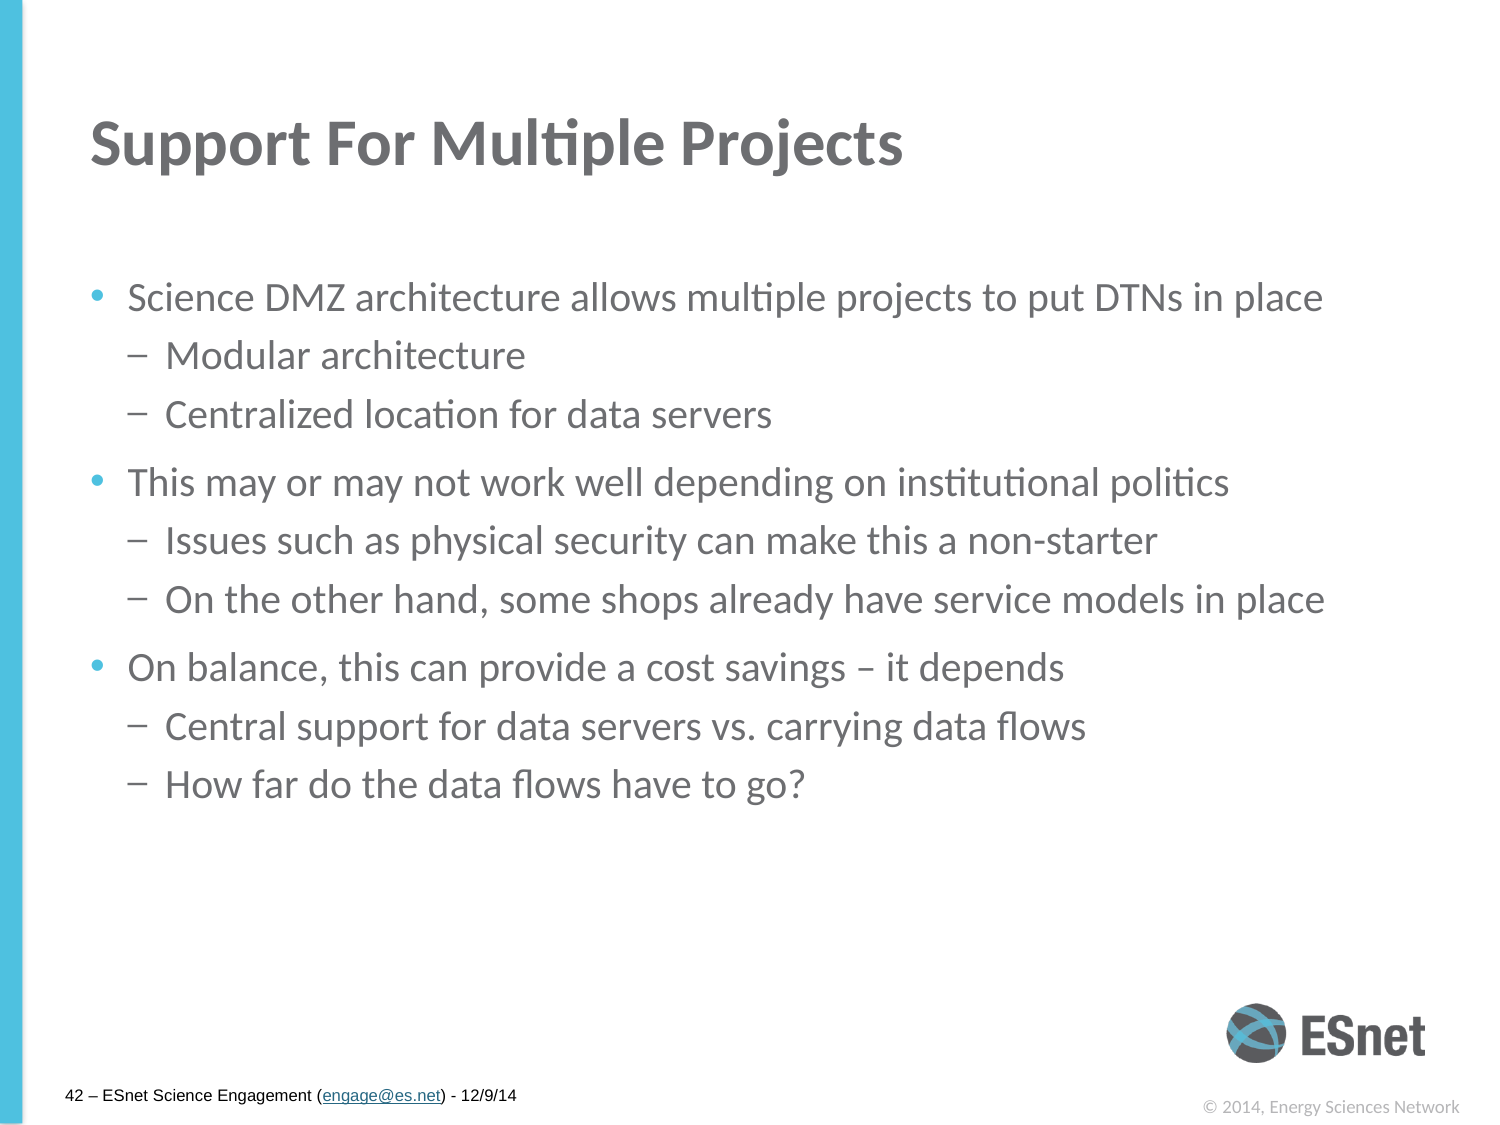

# Support For Multiple Projects
Science DMZ architecture allows multiple projects to put DTNs in place
Modular architecture
Centralized location for data servers
This may or may not work well depending on institutional politics
Issues such as physical security can make this a non-starter
On the other hand, some shops already have service models in place
On balance, this can provide a cost savings – it depends
Central support for data servers vs. carrying data flows
How far do the data flows have to go?
42 – ESnet Science Engagement (engage@es.net) - 12/9/14
© 2014, Energy Sciences Network